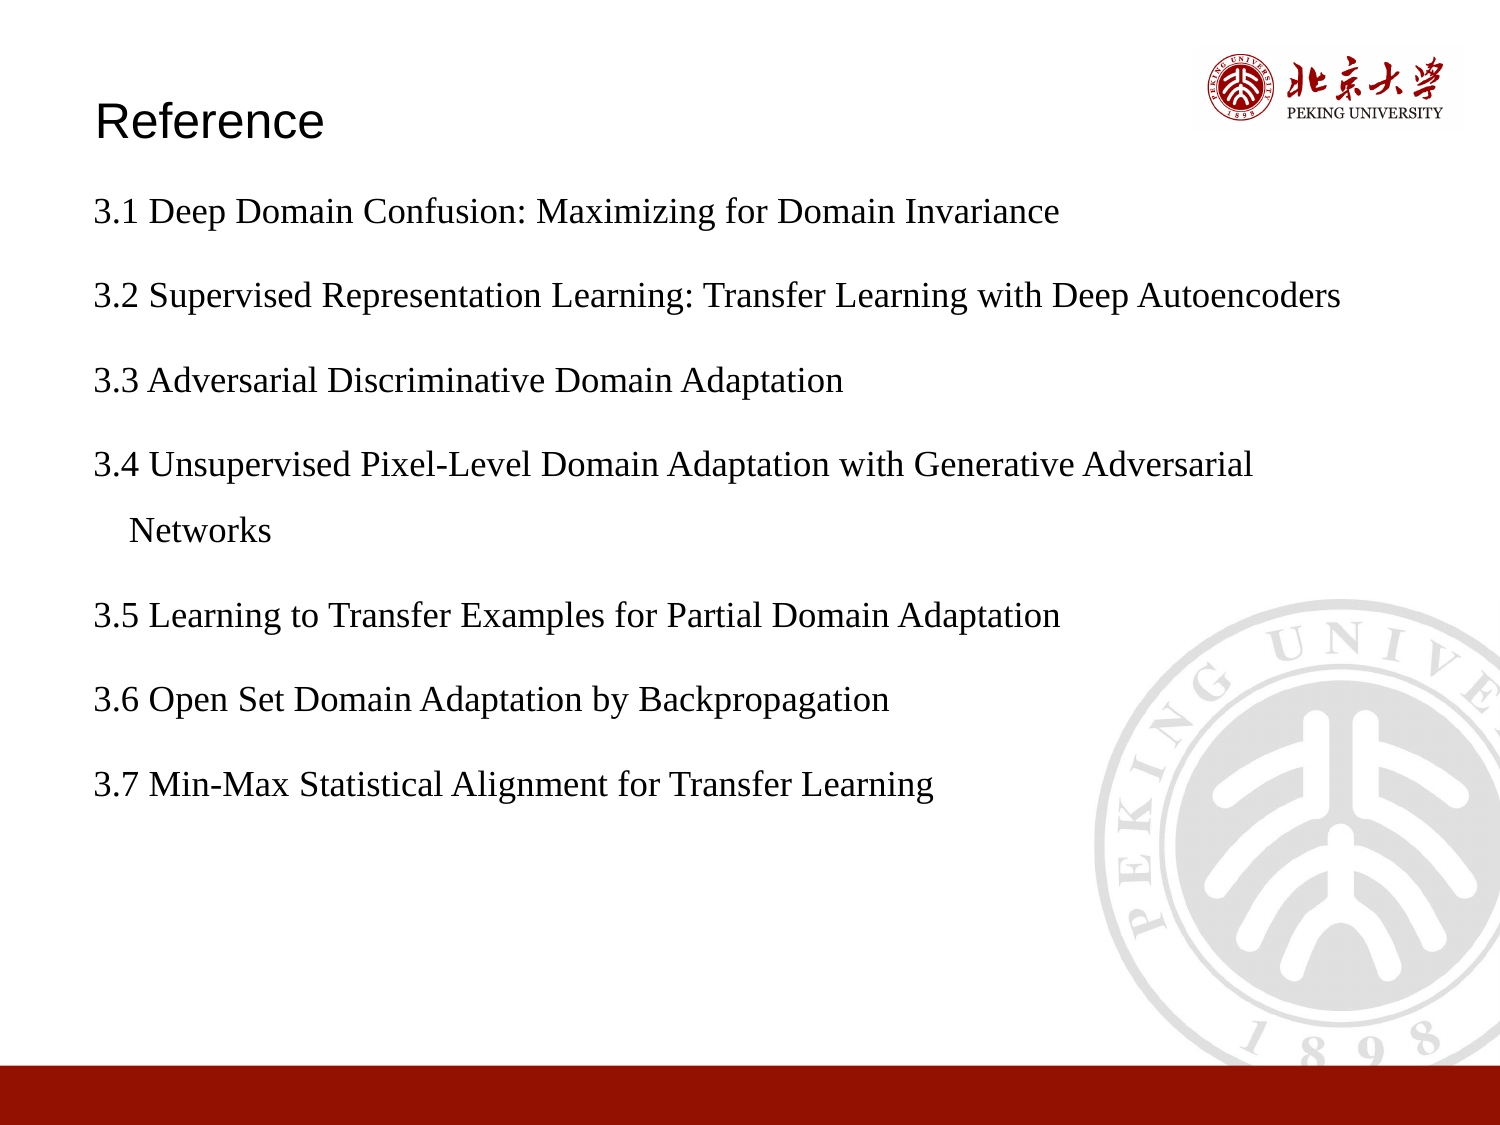

Reference
3.1 Deep Domain Confusion: Maximizing for Domain Invariance
3.2 Supervised Representation Learning: Transfer Learning with Deep Autoencoders
3.3 Adversarial Discriminative Domain Adaptation
3.4 Unsupervised Pixel-Level Domain Adaptation with Generative Adversarial Networks
3.5 Learning to Transfer Examples for Partial Domain Adaptation
3.6 Open Set Domain Adaptation by Backpropagation
3.7 Min-Max Statistical Alignment for Transfer Learning